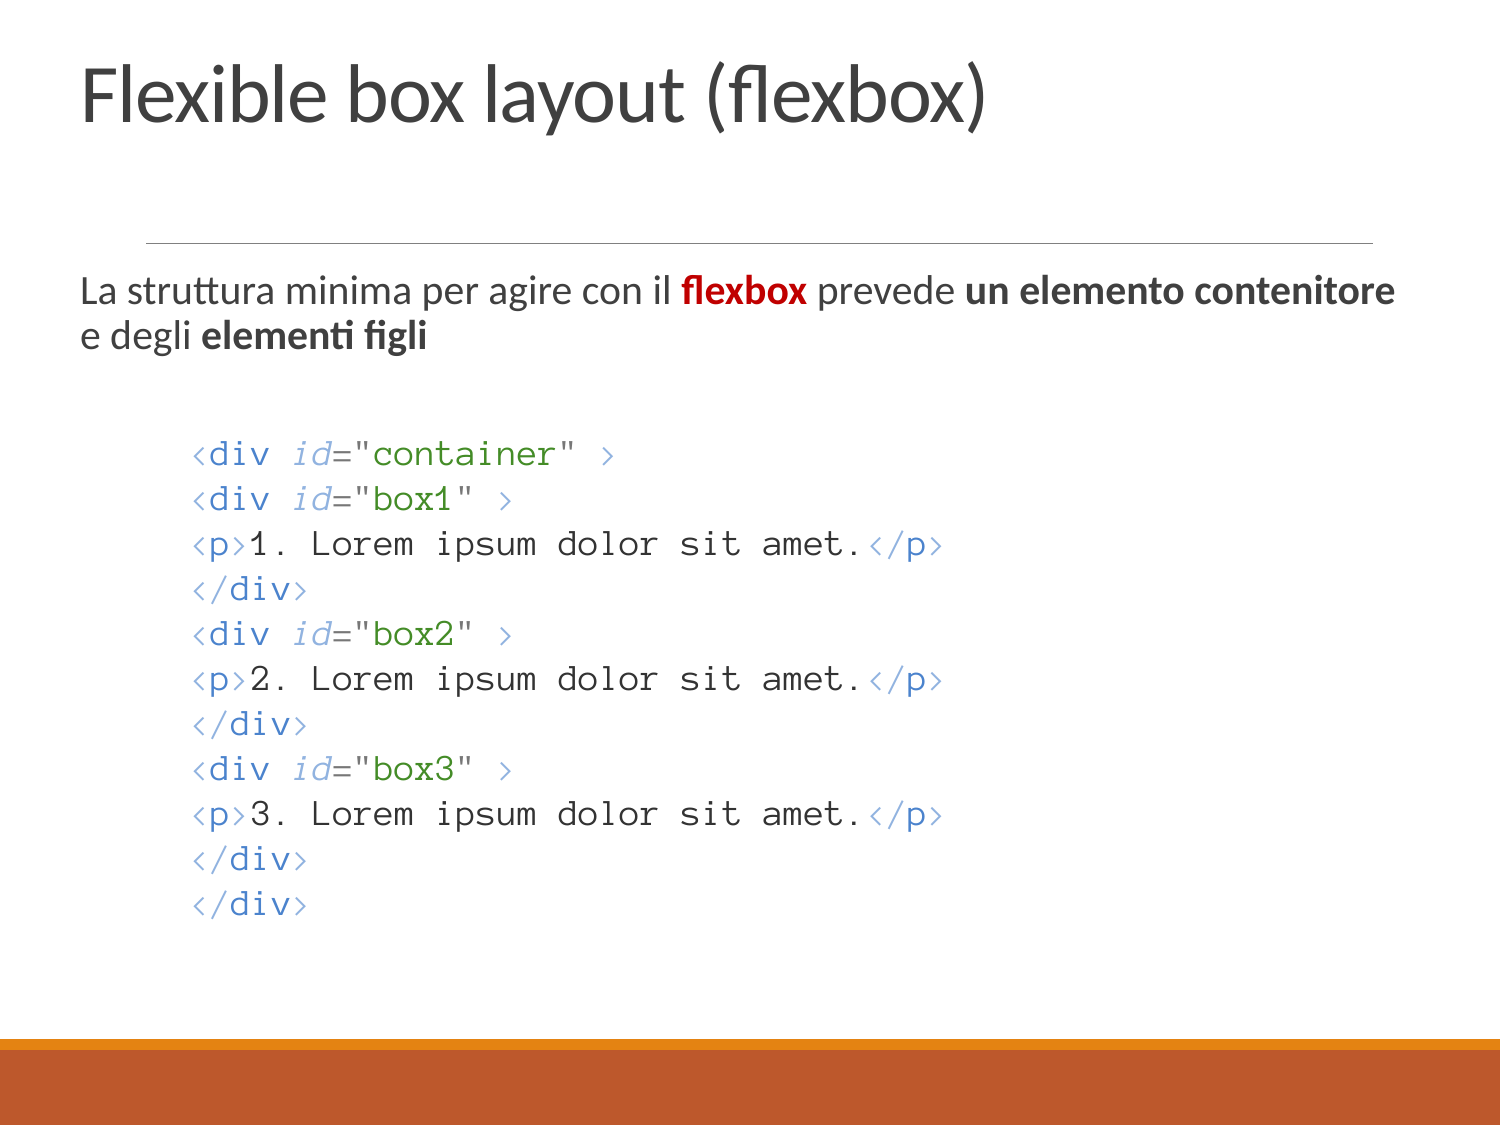

# Flexible box layout (flexbox)
La struttura minima per agire con il flexbox prevede un elemento contenitore e degli elementi figli

<div id="container" >
<div id="box1" >
<p>1. Lorem ipsum dolor sit amet.</p>
</div>
<div id="box2" >
<p>2. Lorem ipsum dolor sit amet.</p>
</div>
<div id="box3" >
<p>3. Lorem ipsum dolor sit amet.</p>
</div>
</div>